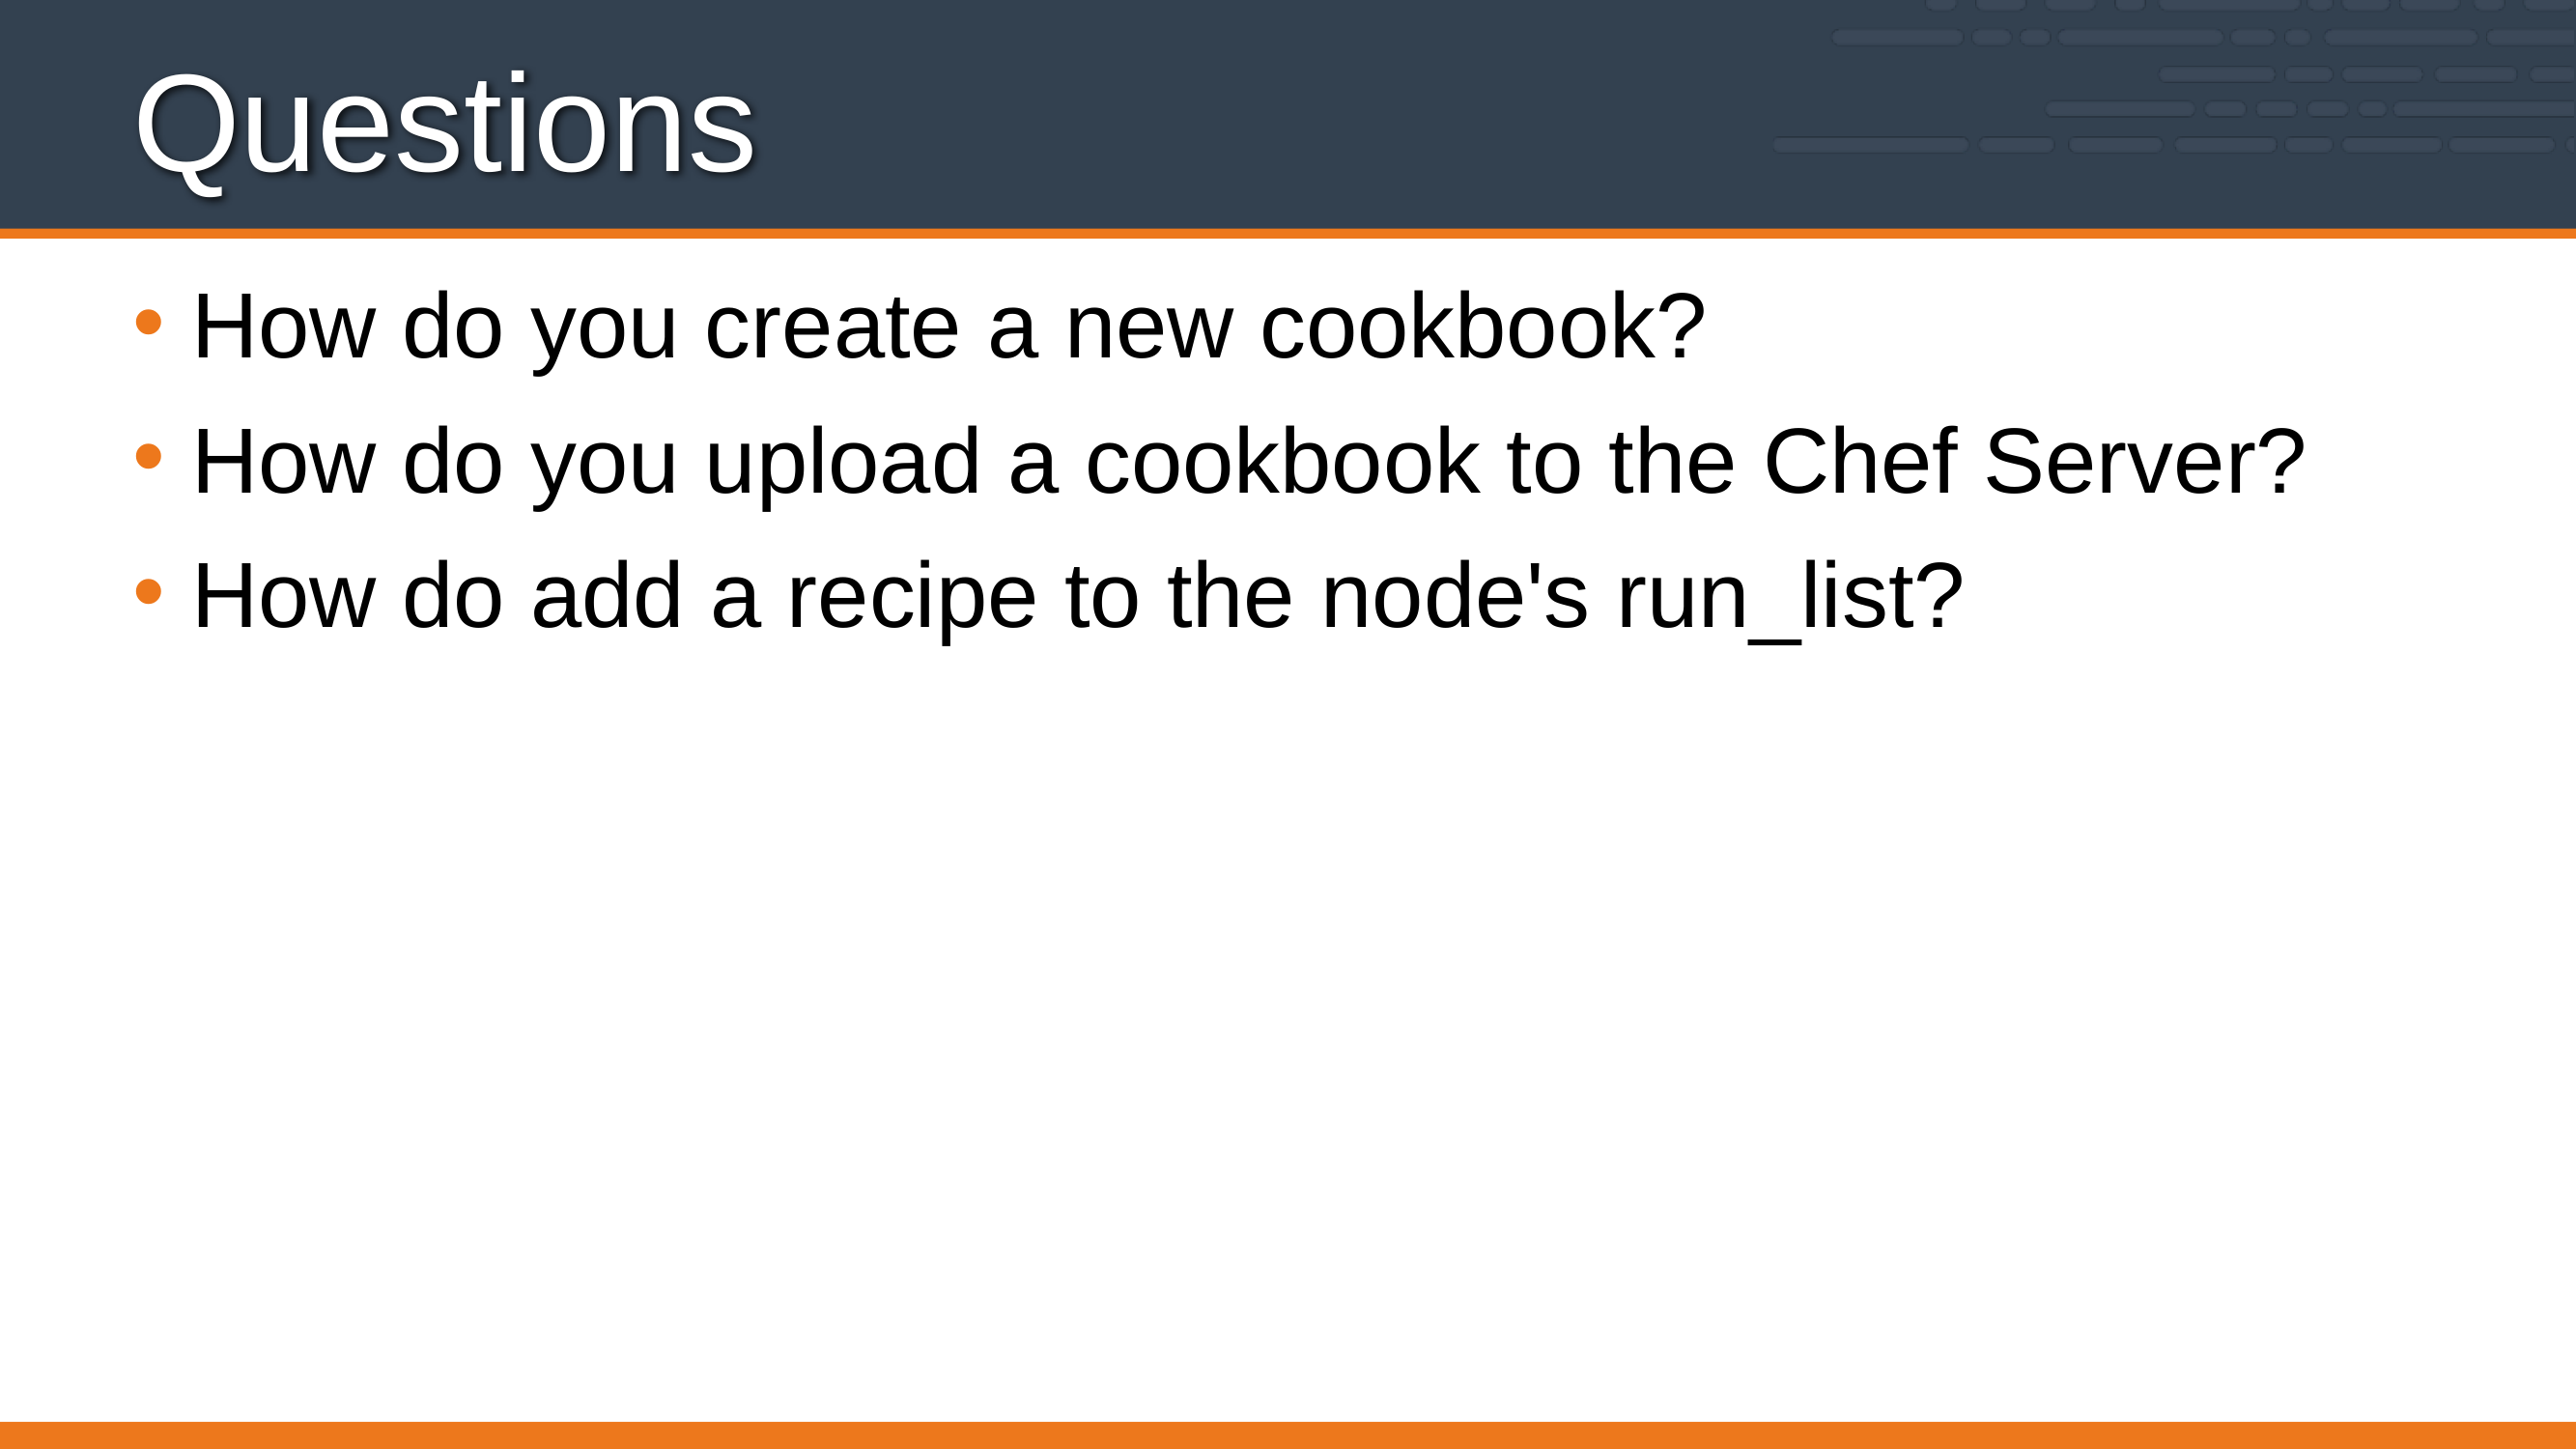

# Questions
How do you create a new cookbook?
How do you upload a cookbook to the Chef Server?
How do add a recipe to the node's run_list?